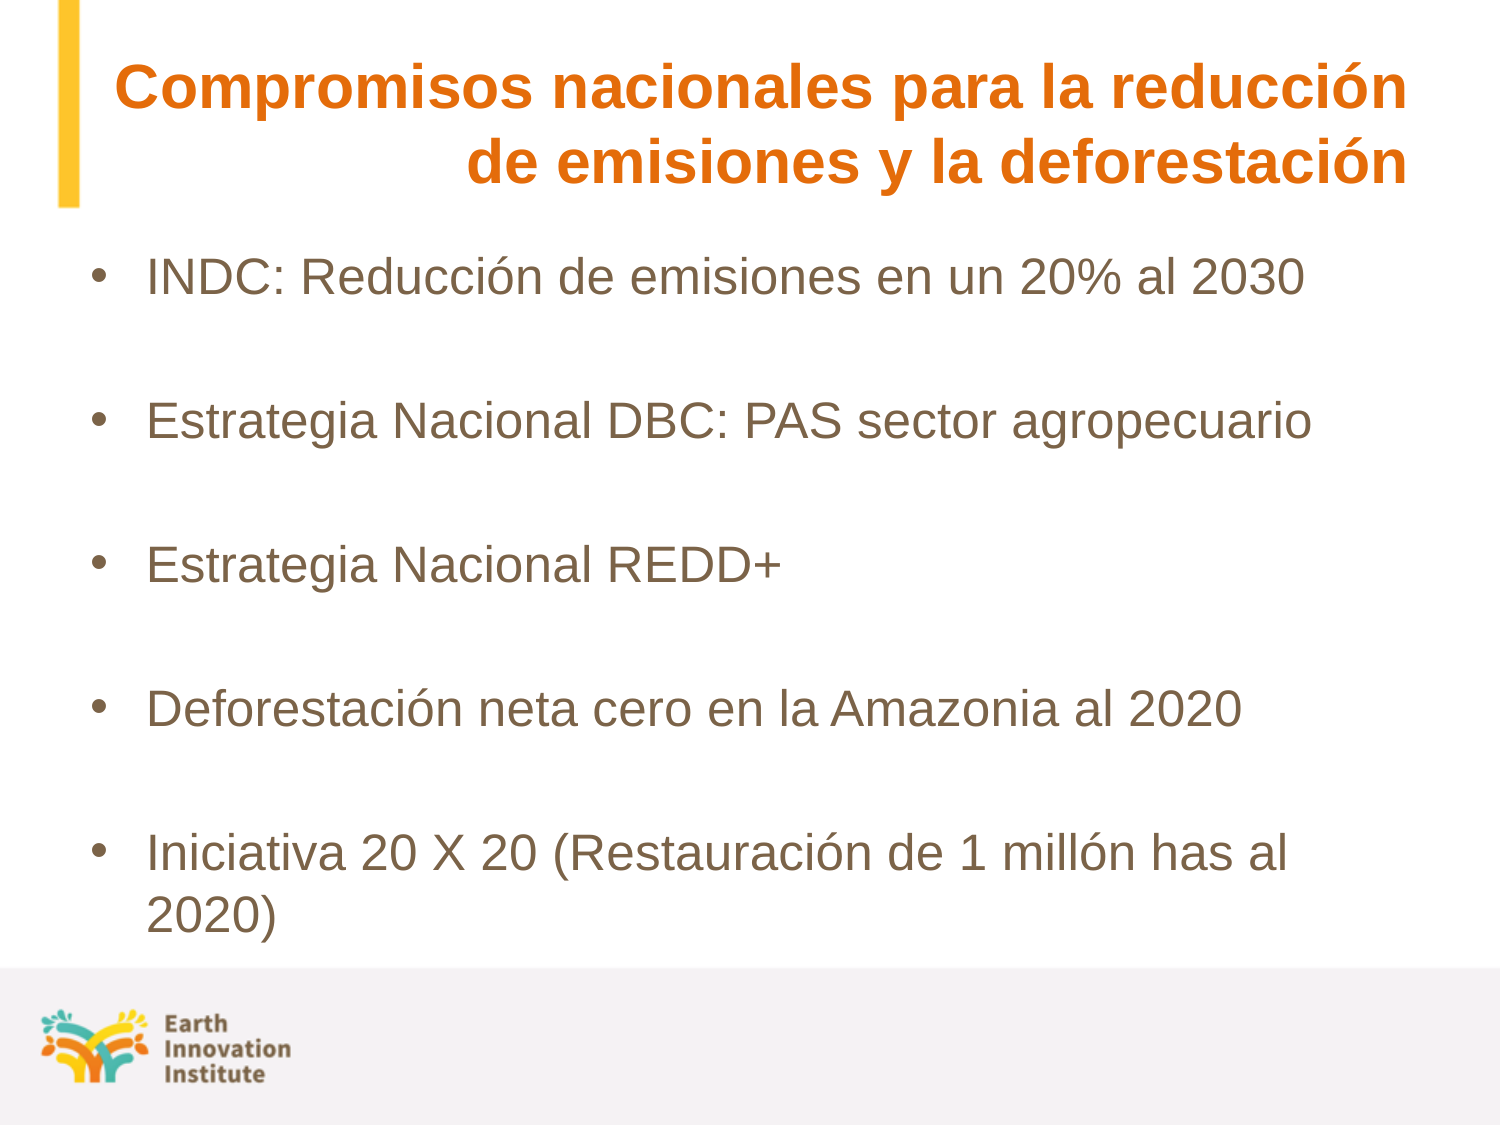

# Compromisos nacionales para la reducción de emisiones y la deforestación
INDC: Reducción de emisiones en un 20% al 2030

Estrategia Nacional DBC: PAS sector agropecuario

Estrategia Nacional REDD+

Deforestación neta cero en la Amazonia al 2020

Iniciativa 20 X 20 (Restauración de 1 millón has al 2020)